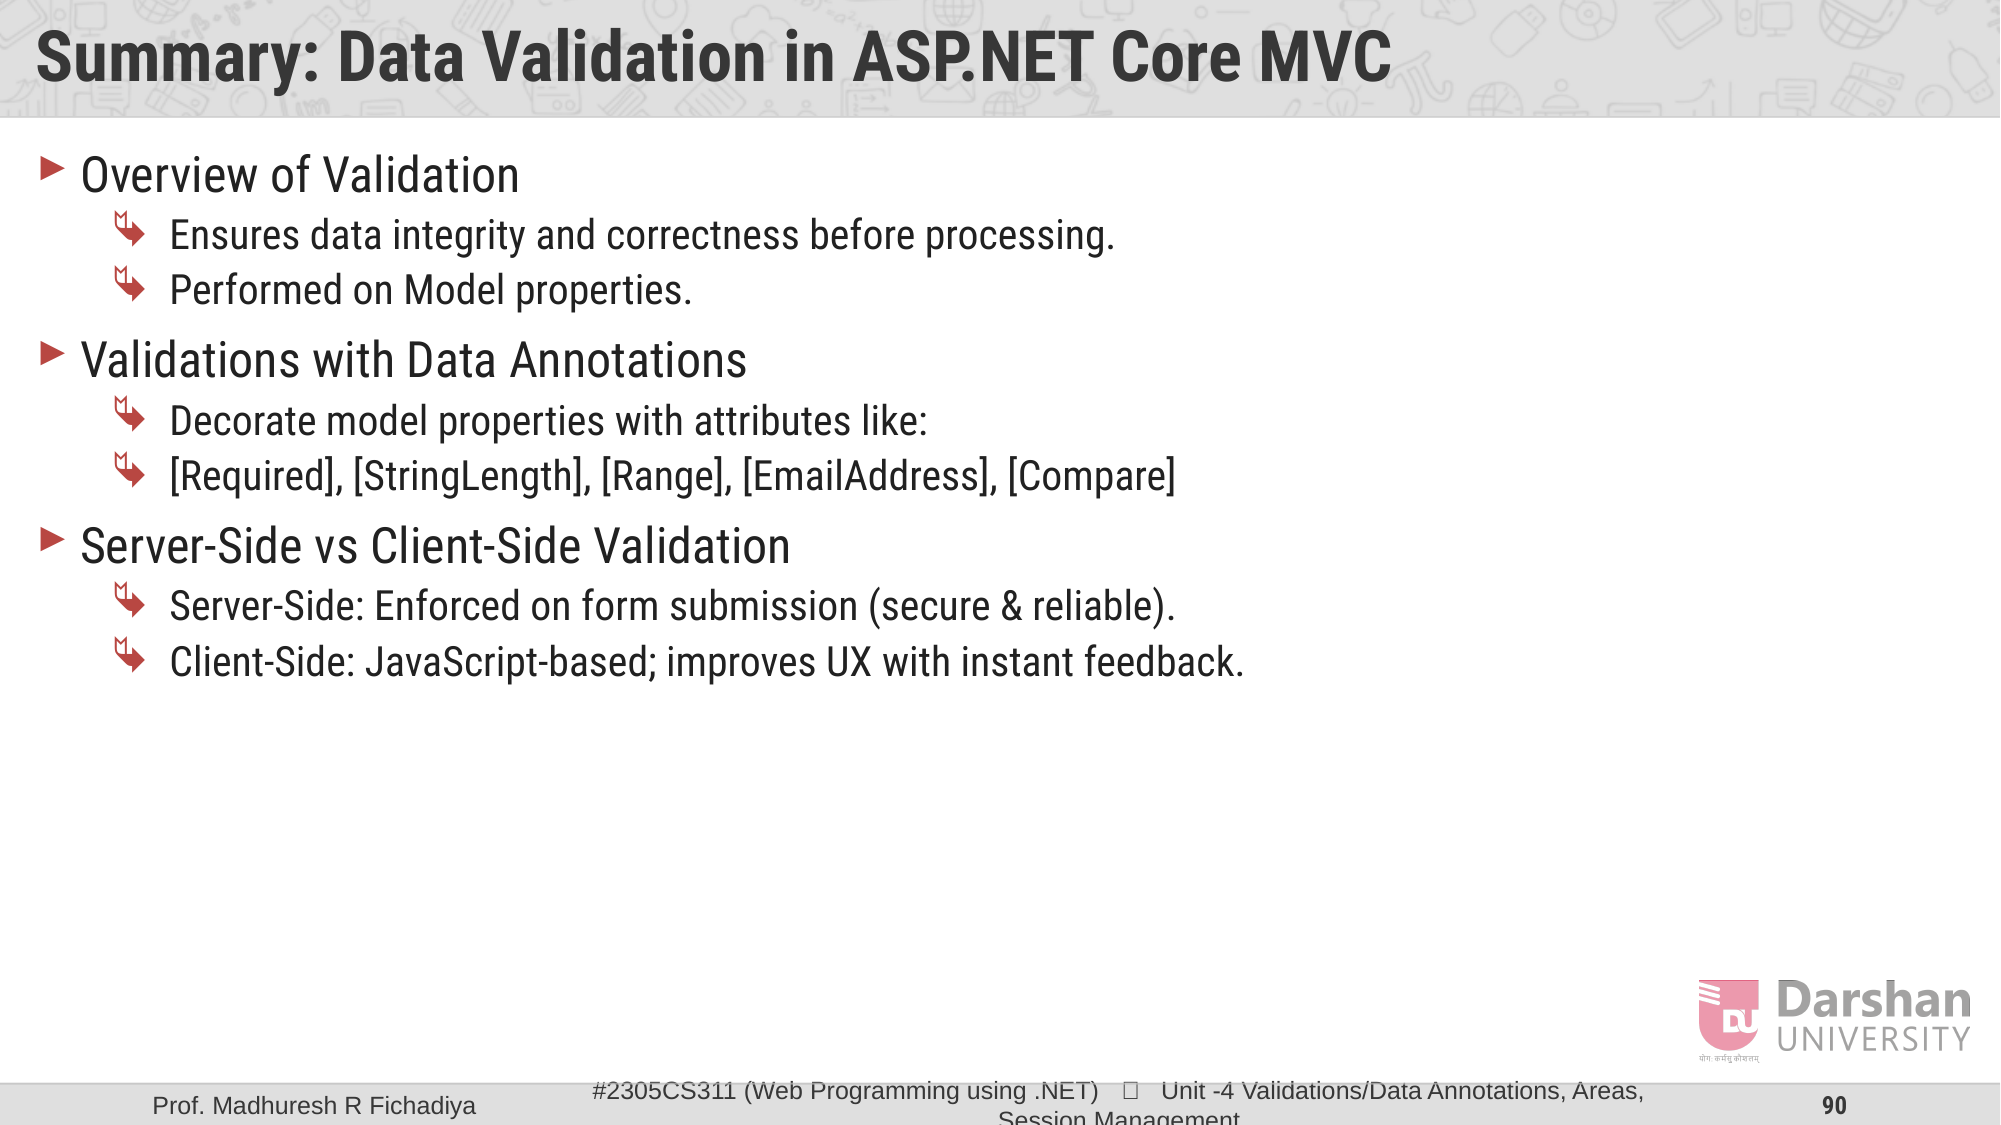

# Summary: Data Validation in ASP.NET Core MVC
Overview of Validation
Ensures data integrity and correctness before processing.
Performed on Model properties.
Validations with Data Annotations
Decorate model properties with attributes like:
[Required], [StringLength], [Range], [EmailAddress], [Compare]
Server-Side vs Client-Side Validation
Server-Side: Enforced on form submission (secure & reliable).
Client-Side: JavaScript-based; improves UX with instant feedback.